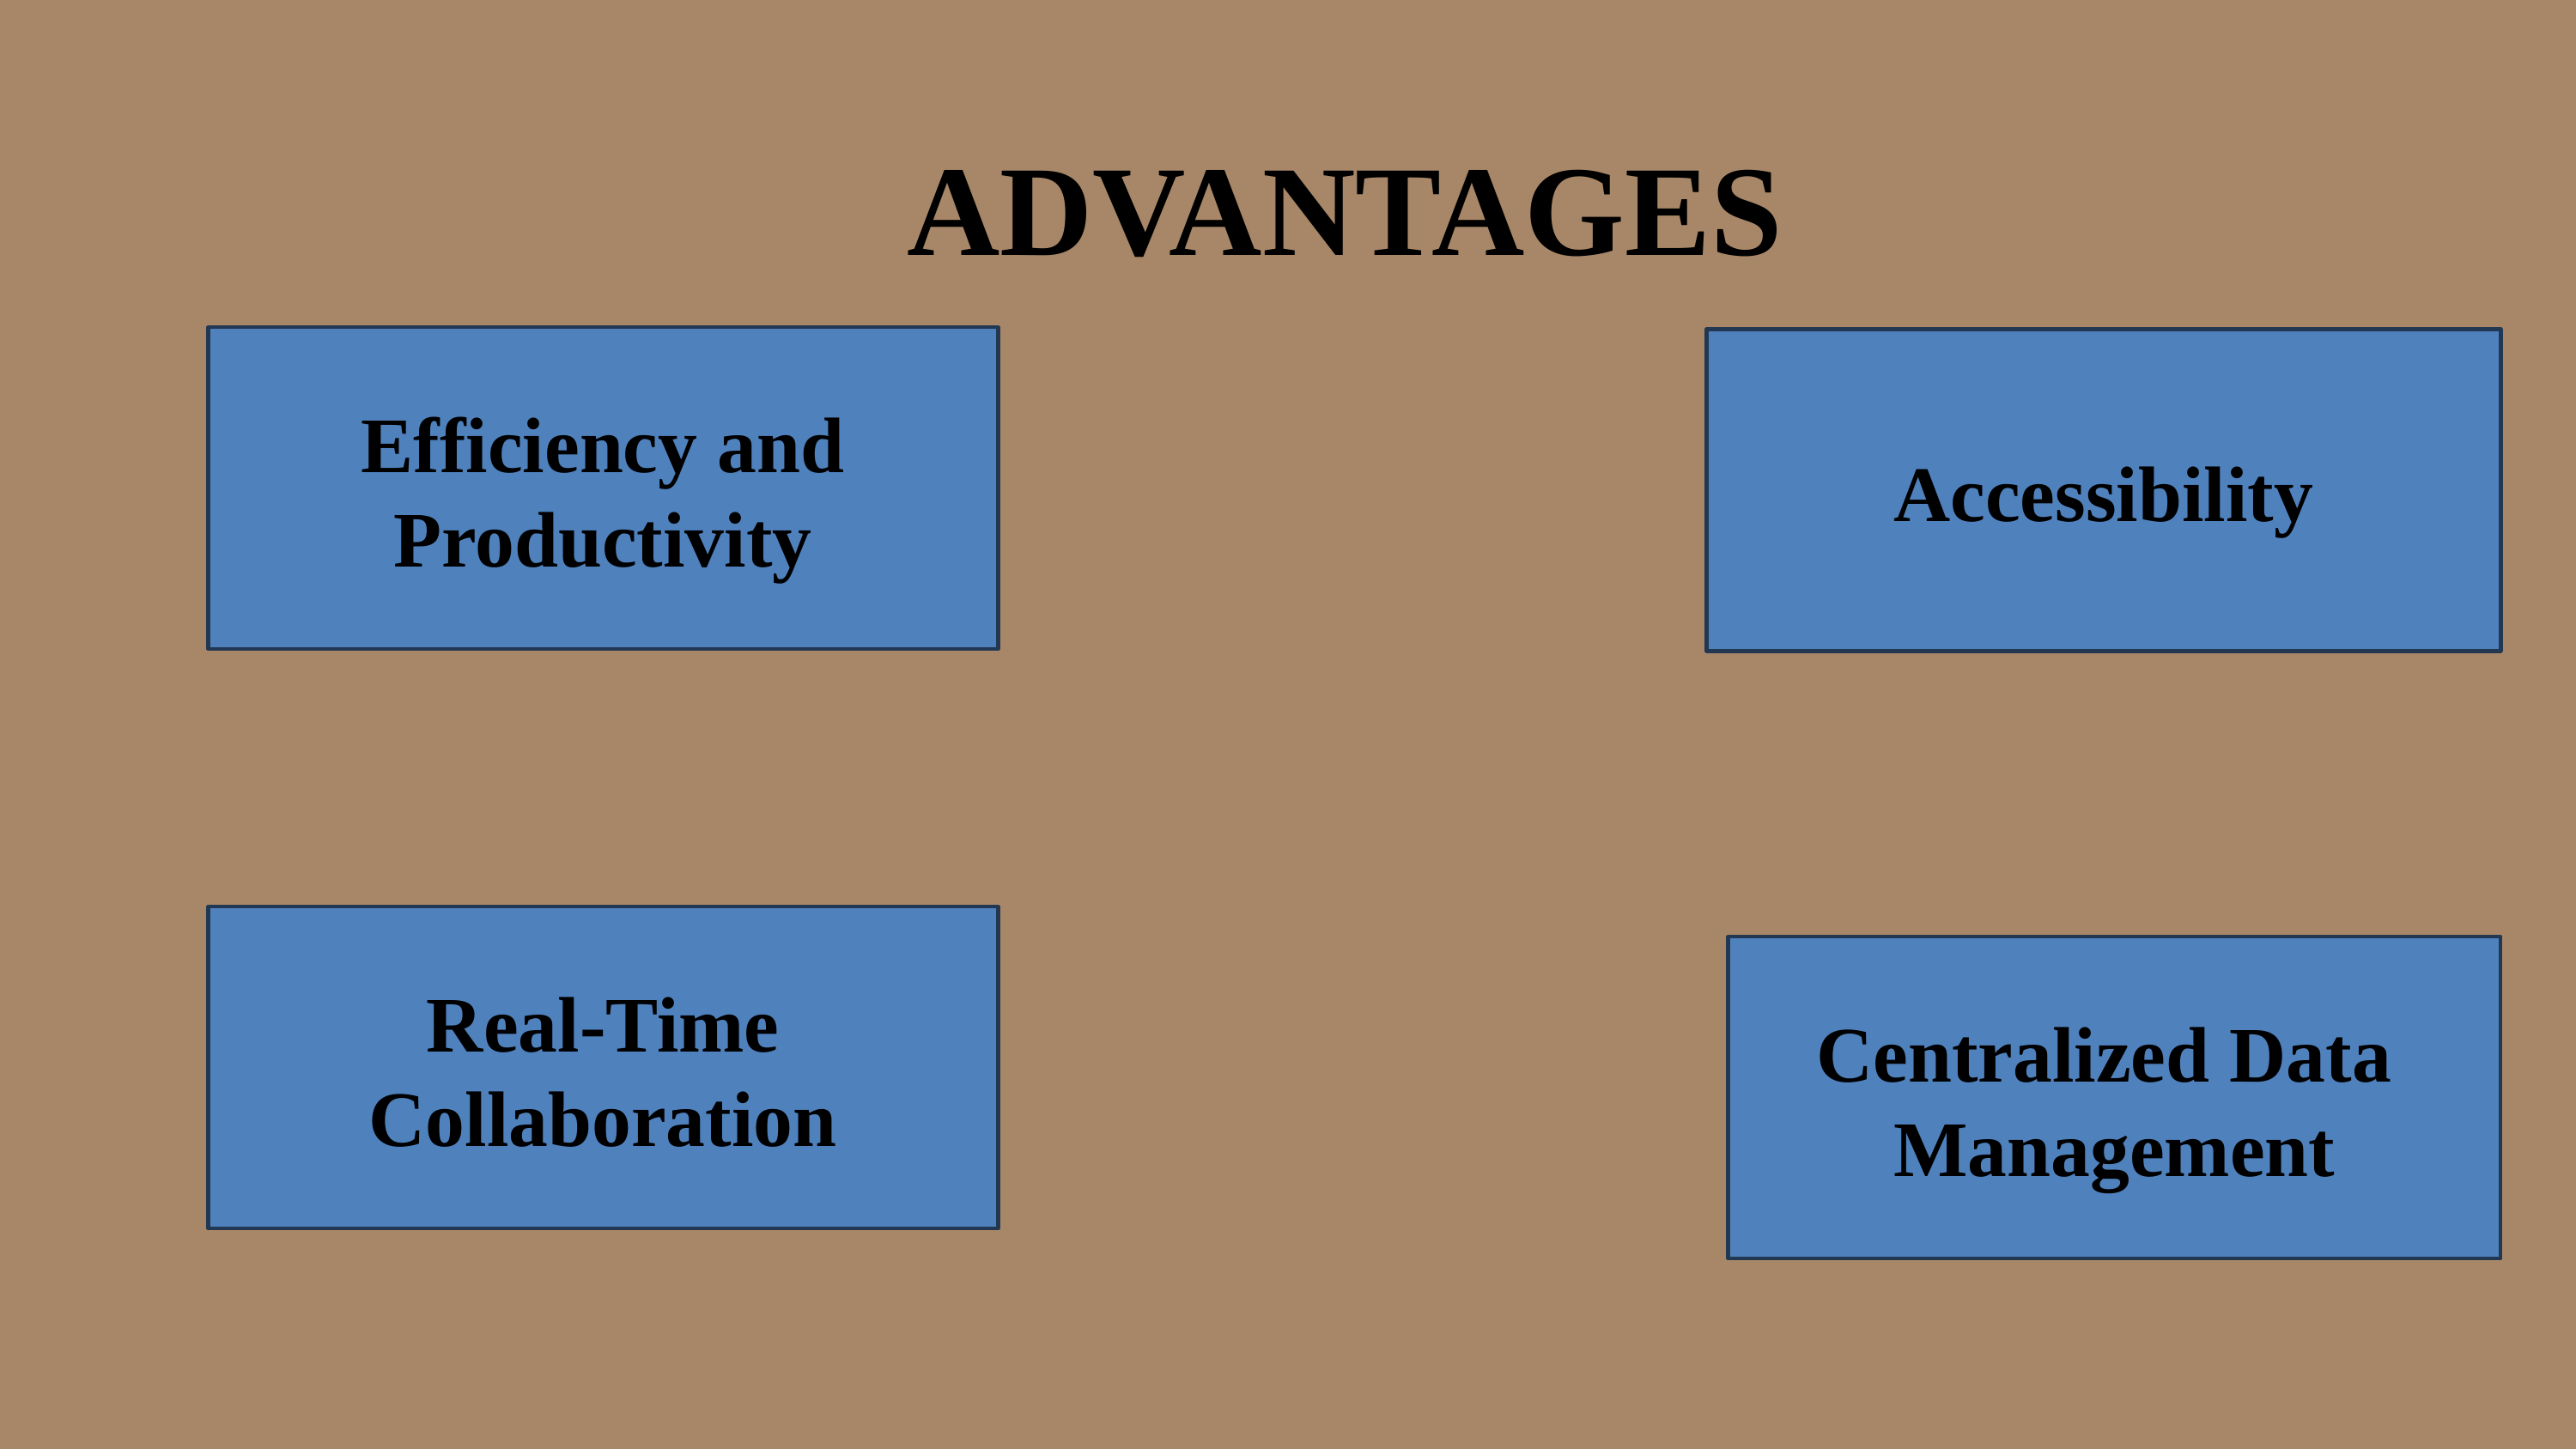

ADVANTAGES
Efficiency and Productivity
Accessibility
Real-Time Collaboration
Centralized Data  Management